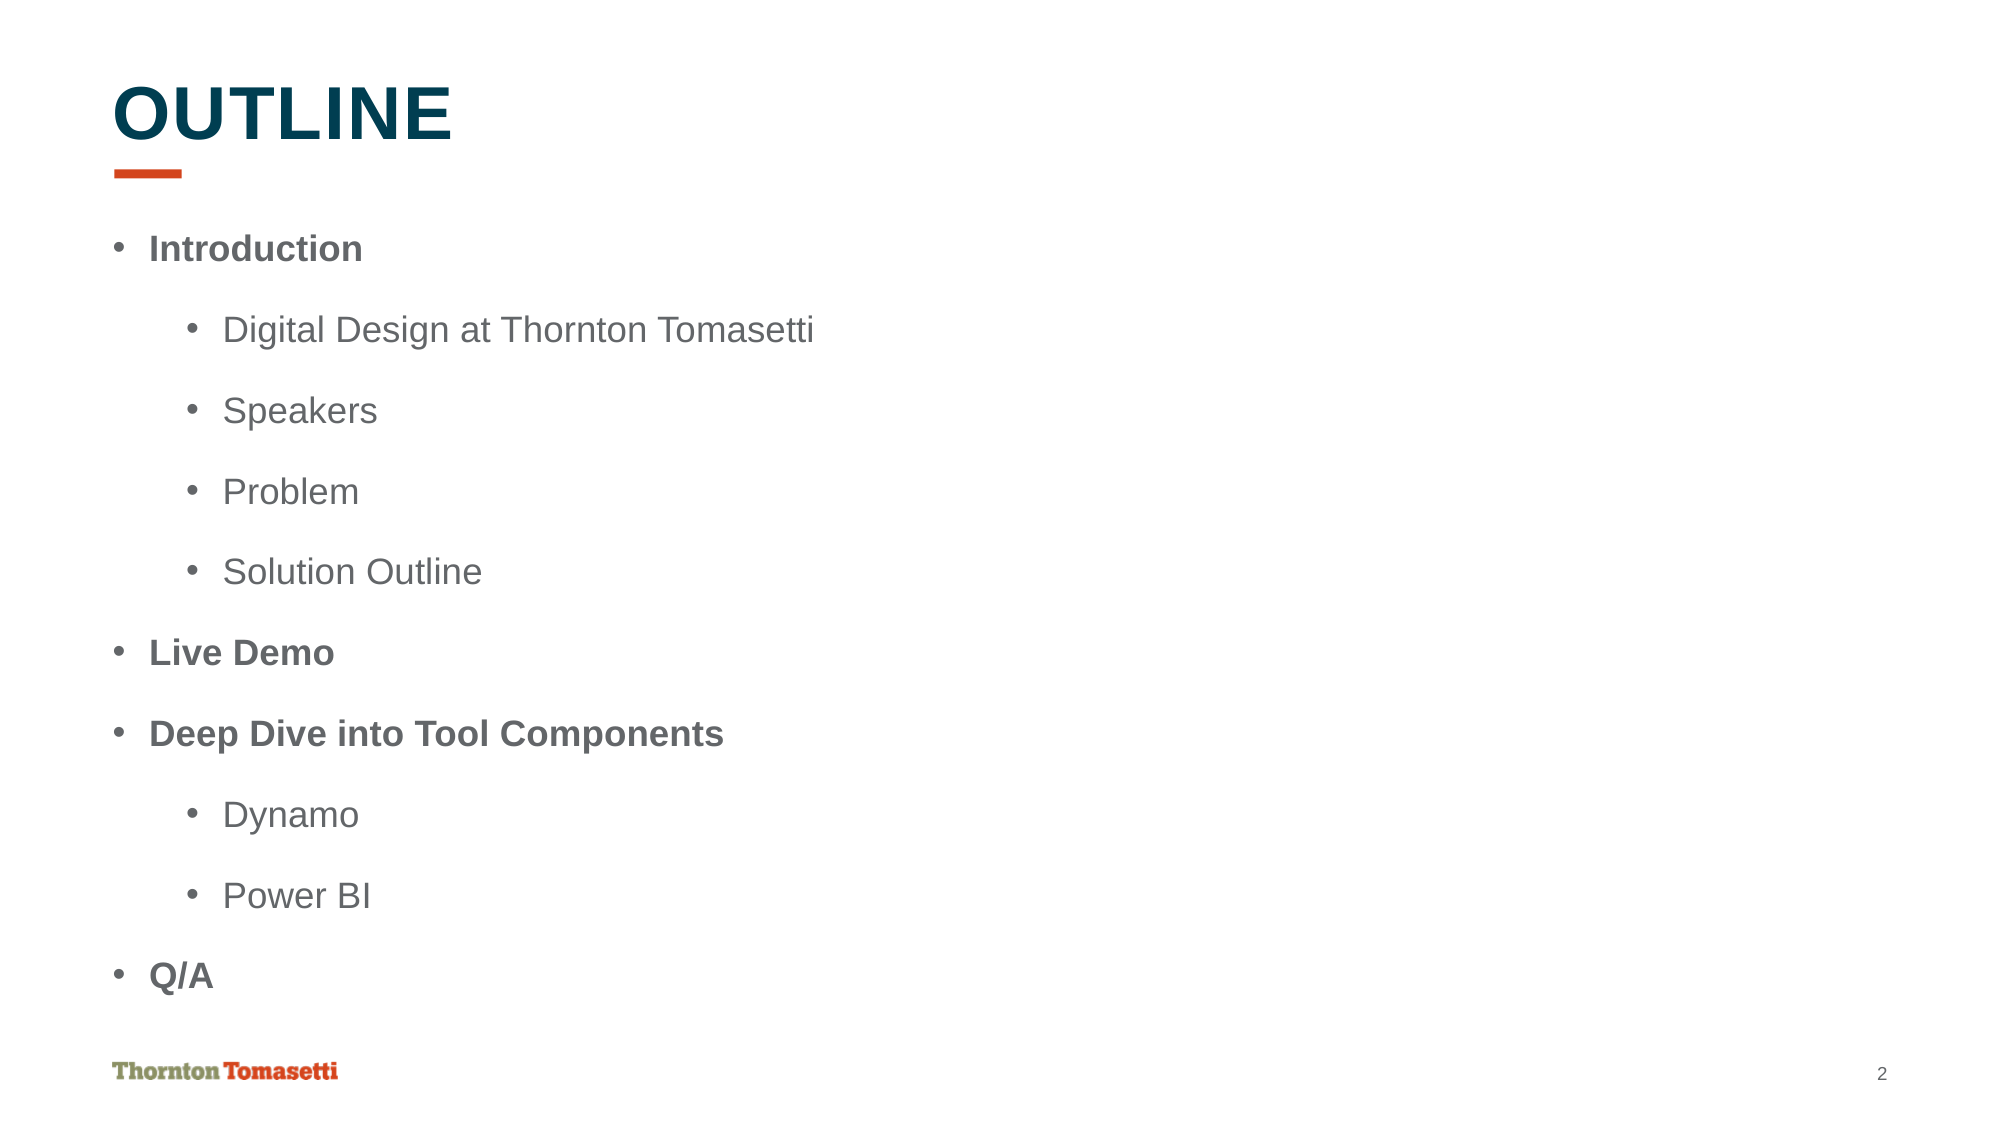

# outline

Introduction
Digital Design at Thornton Tomasetti
Speakers
Problem
Solution Outline
Live Demo
Deep Dive into Tool Components
Dynamo
Power BI
Q/A

2